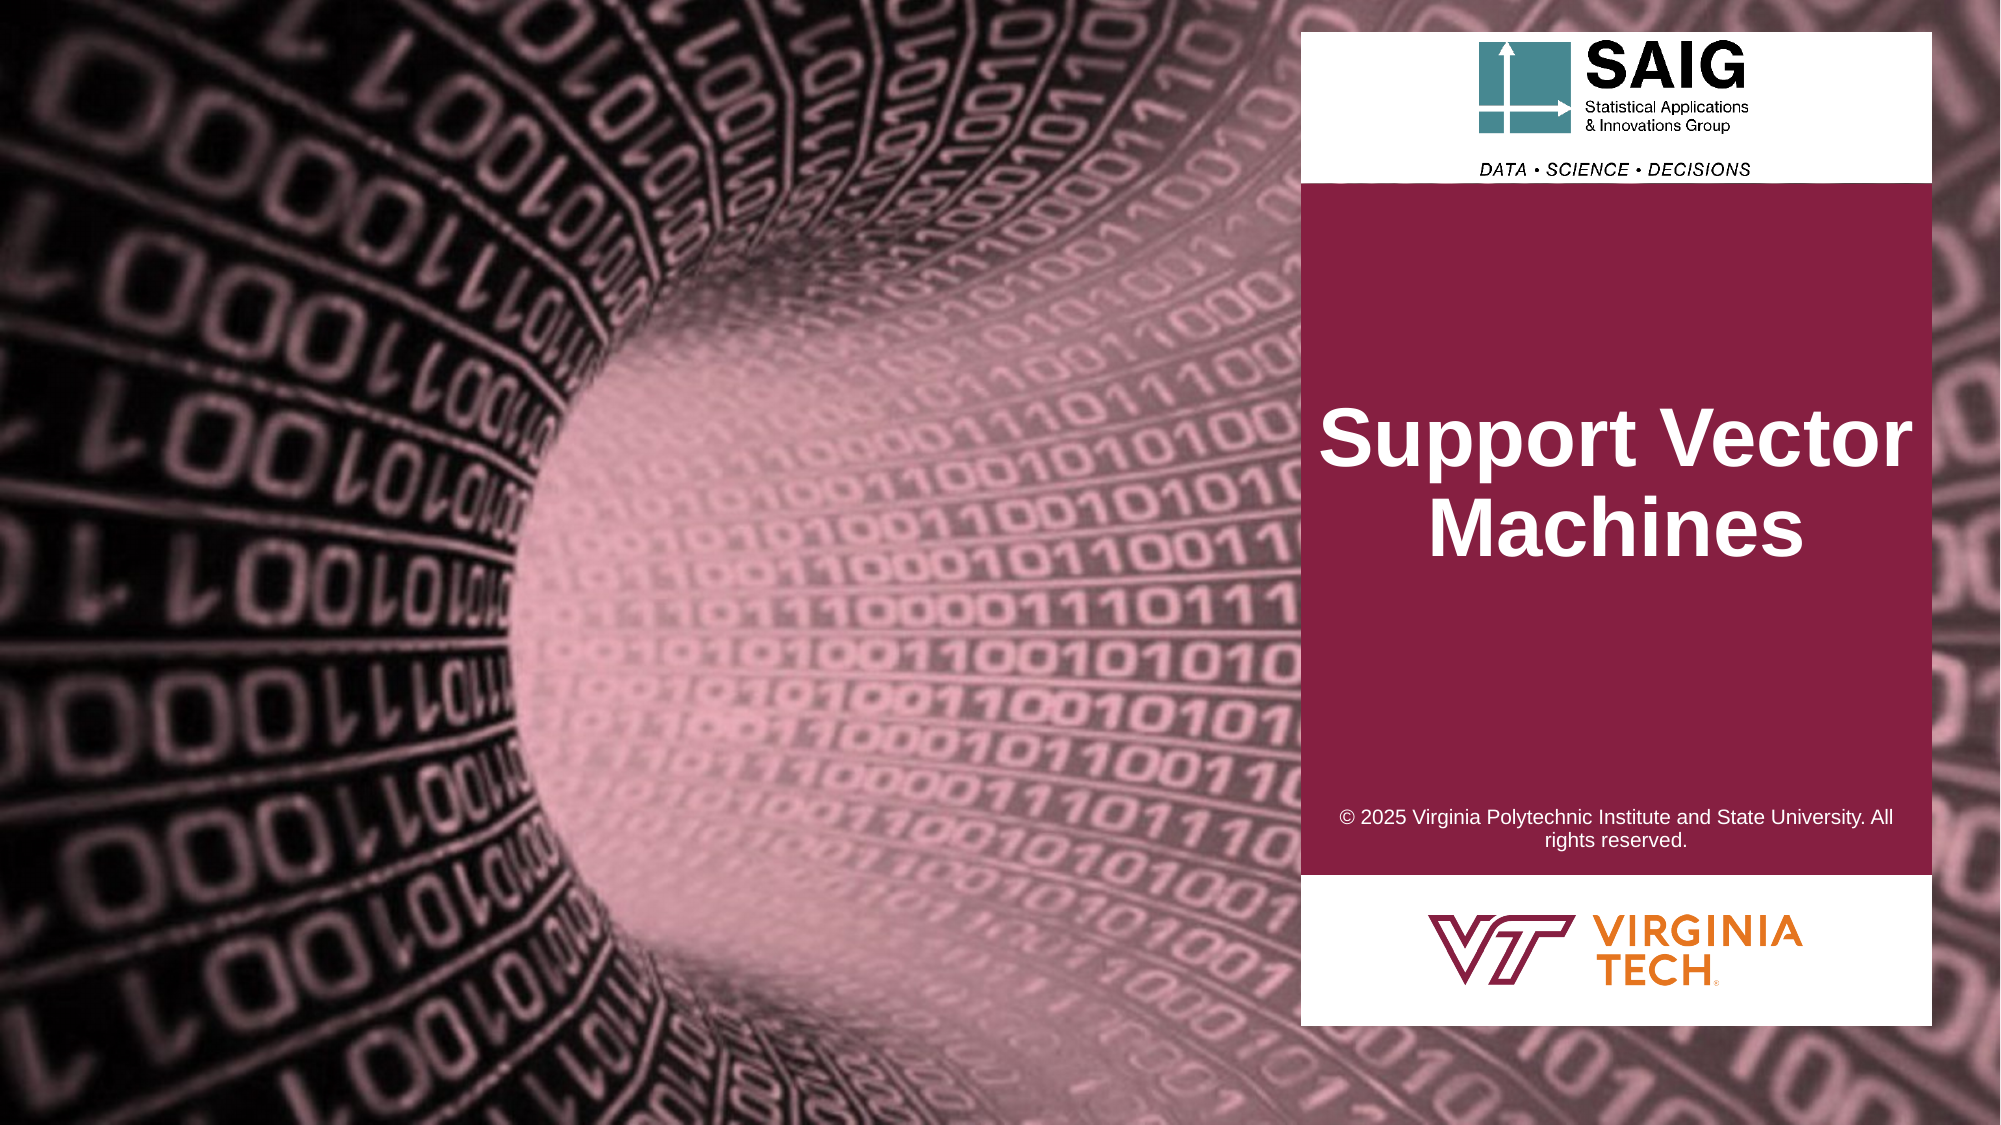

# Support Vector Machines
© 2025 Virginia Polytechnic Institute and State University. All rights reserved.